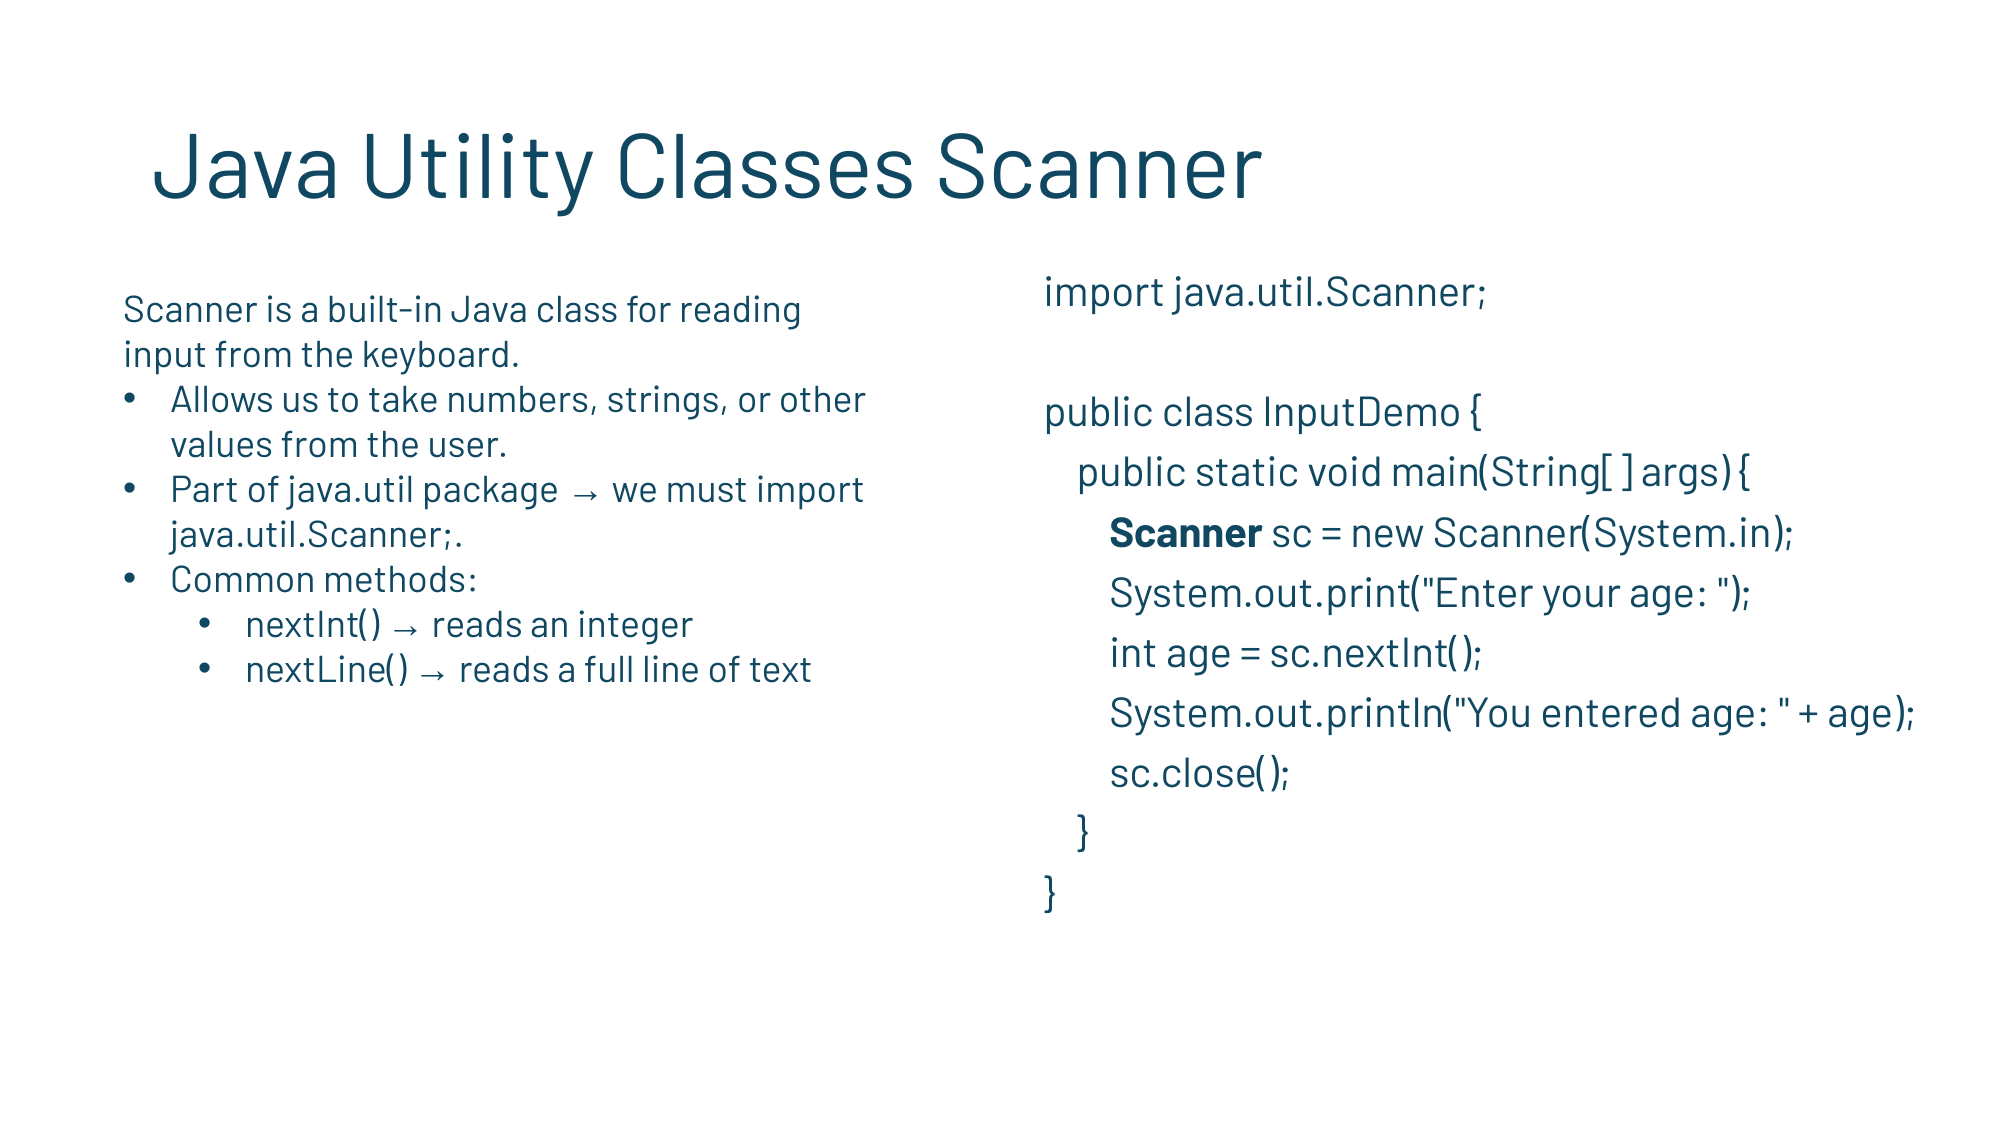

# Java Utility Classes Scanner
import java.util.Scanner;

public class InputDemo {
    public static void main(String[] args) {
        Scanner sc = new Scanner(System.in);
        System.out.print("Enter your age: ");
        int age = sc.nextInt();
        System.out.println("You entered age: " + age);
        sc.close();
    }
}

Scanner is a built-in Java class for reading input from the keyboard.
Allows us to take numbers, strings, or other values from the user.
Part of java.util package → we must import java.util.Scanner;.
Common methods:
nextInt() → reads an integer
nextLine() → reads a full line of text